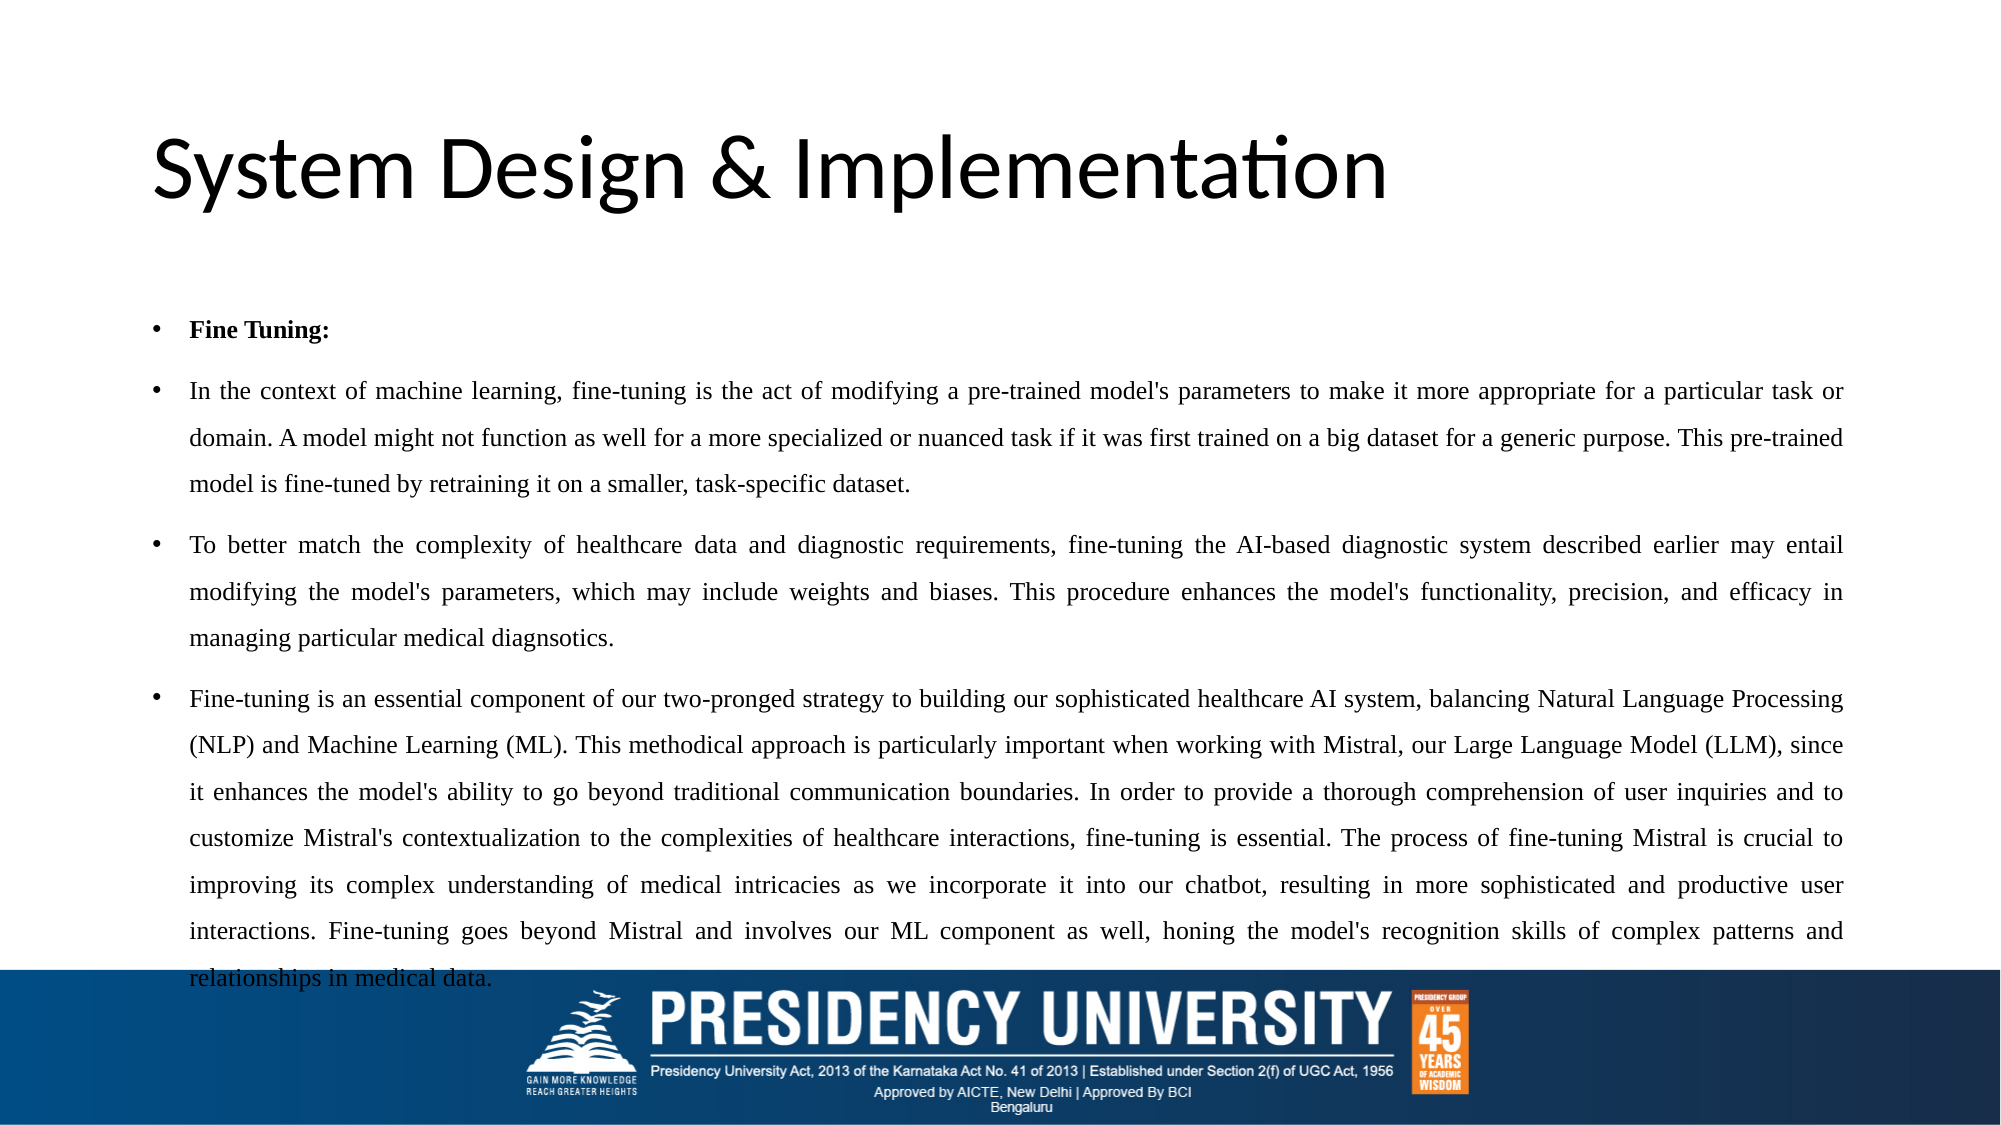

# System Design & Implementation
Fine Tuning:
In the context of machine learning, fine-tuning is the act of modifying a pre-trained model's parameters to make it more appropriate for a particular task or domain. A model might not function as well for a more specialized or nuanced task if it was first trained on a big dataset for a generic purpose. This pre-trained model is fine-tuned by retraining it on a smaller, task-specific dataset.
To better match the complexity of healthcare data and diagnostic requirements, fine-tuning the AI-based diagnostic system described earlier may entail modifying the model's parameters, which may include weights and biases. This procedure enhances the model's functionality, precision, and efficacy in managing particular medical diagnsotics.
Fine-tuning is an essential component of our two-pronged strategy to building our sophisticated healthcare AI system, balancing Natural Language Processing (NLP) and Machine Learning (ML). This methodical approach is particularly important when working with Mistral, our Large Language Model (LLM), since it enhances the model's ability to go beyond traditional communication boundaries. In order to provide a thorough comprehension of user inquiries and to customize Mistral's contextualization to the complexities of healthcare interactions, fine-tuning is essential. The process of fine-tuning Mistral is crucial to improving its complex understanding of medical intricacies as we incorporate it into our chatbot, resulting in more sophisticated and productive user interactions. Fine-tuning goes beyond Mistral and involves our ML component as well, honing the model's recognition skills of complex patterns and relationships in medical data.